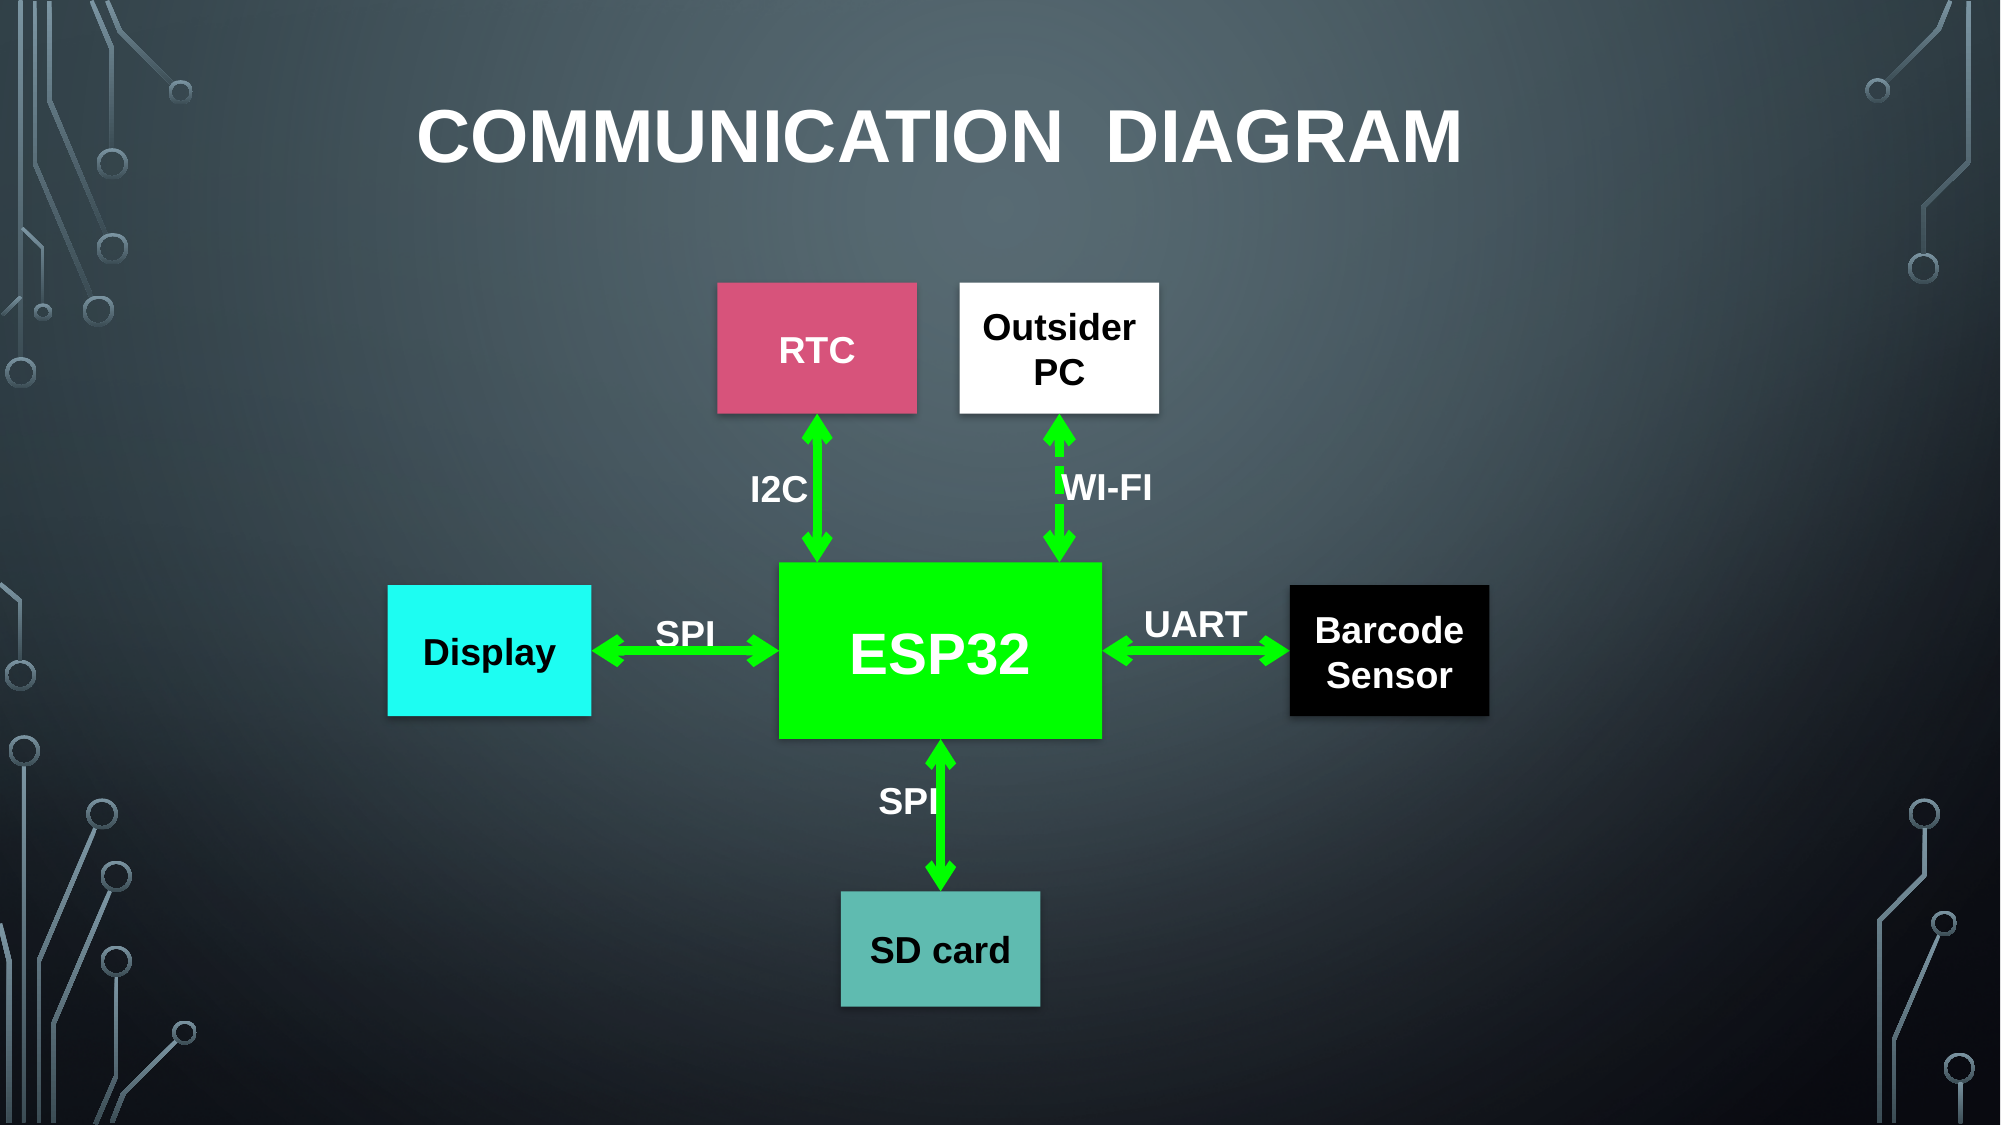

# Communication  Diagram
RTC
Outsider PC
WI-FI
I2C
ESP32
Display
Barcode Sensor
UART
SPI
SPI
SD card